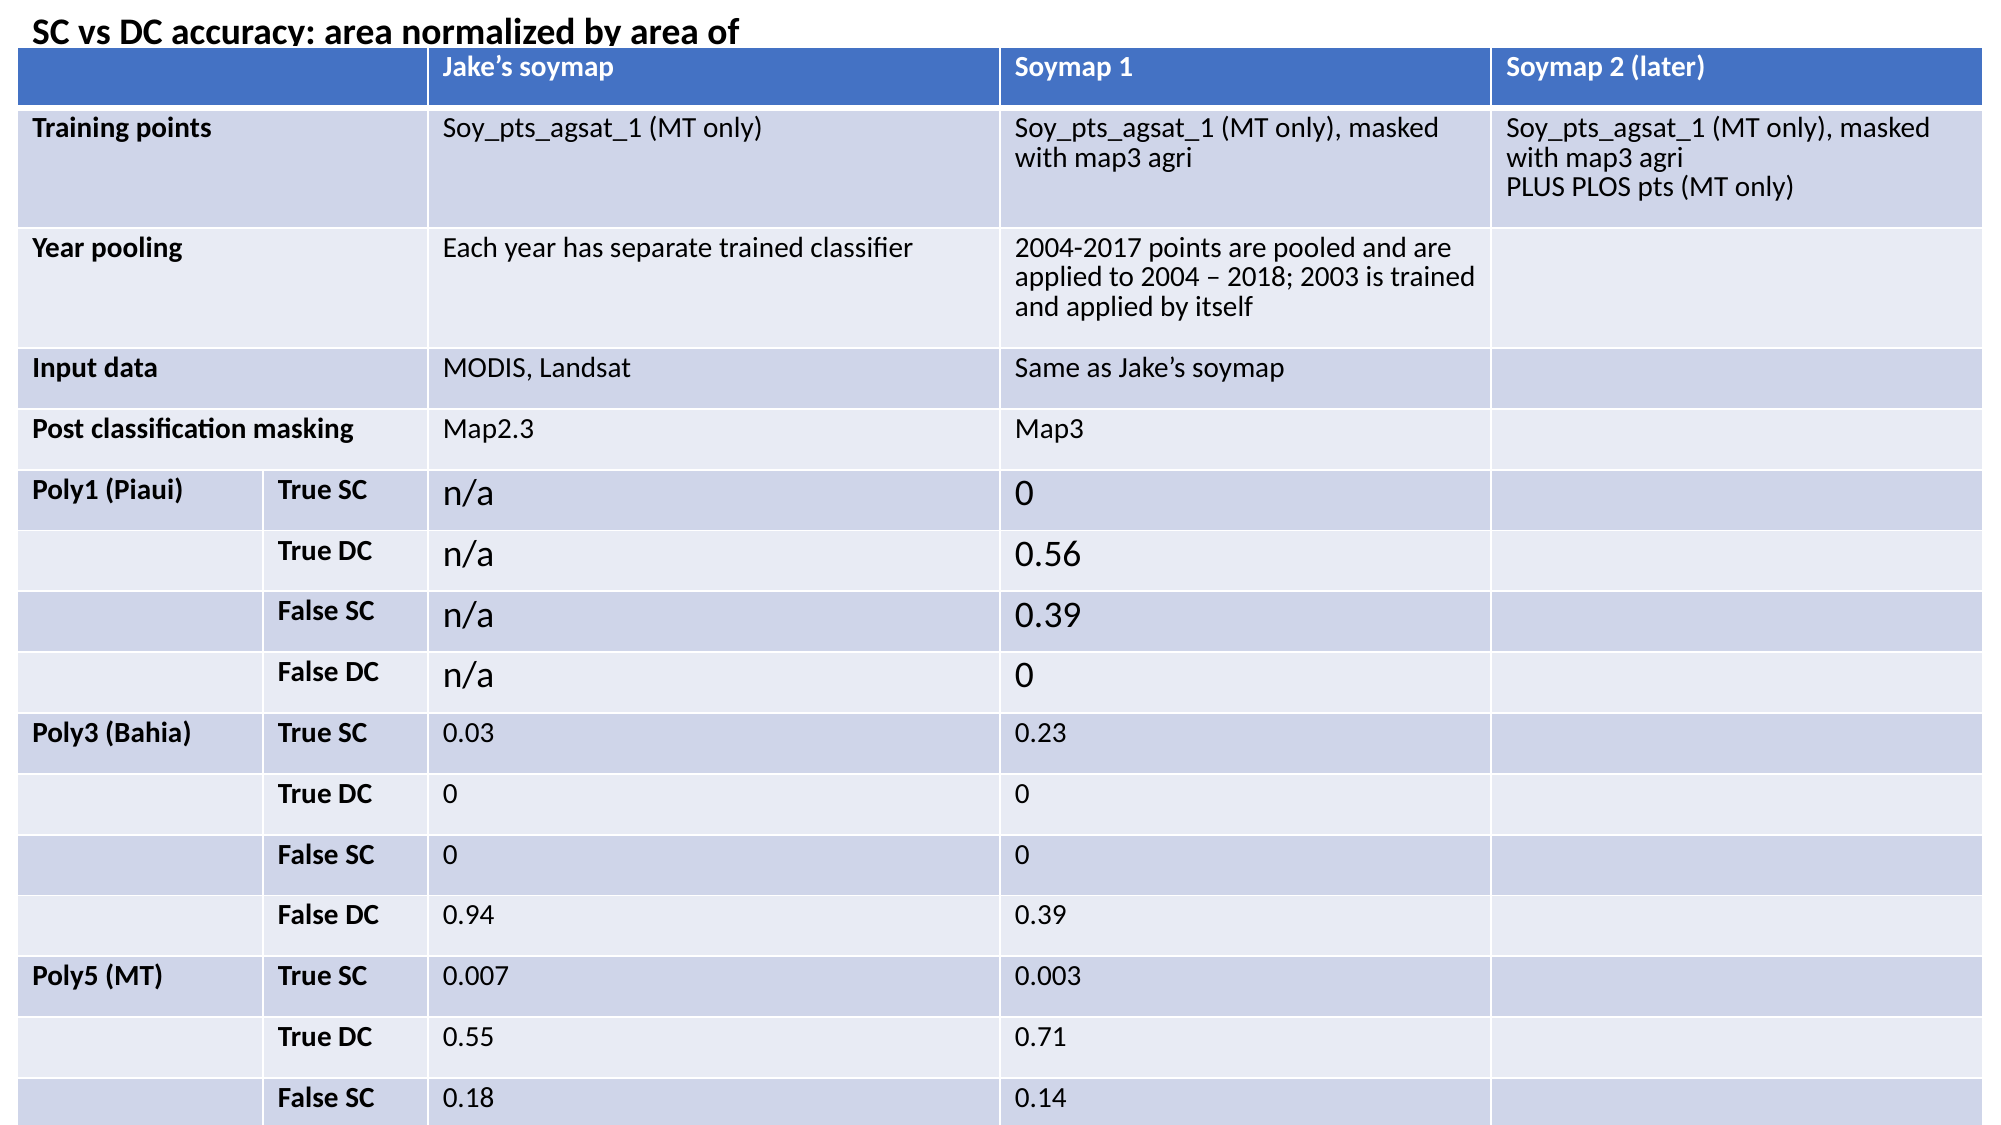

SC vs DC accuracy: area normalized by area of
|  |  | Jake’s soymap | Soymap 1 | Soymap 2 (later) |
| --- | --- | --- | --- | --- |
| Training points |  | Soy\_pts\_agsat\_1 (MT only) | Soy\_pts\_agsat\_1 (MT only), masked with map3 agri | Soy\_pts\_agsat\_1 (MT only), masked with map3 agri PLUS PLOS pts (MT only) |
| Year pooling |  | Each year has separate trained classifier | 2004-2017 points are pooled and are applied to 2004 – 2018; 2003 is trained and applied by itself |  |
| Input data |  | MODIS, Landsat | Same as Jake’s soymap |  |
| Post classification masking |  | Map2.3 | Map3 |  |
| Poly1 (Piaui) | True SC | n/a | 0 |  |
|  | True DC | n/a | 0.56 |  |
|  | False SC | n/a | 0.39 |  |
|  | False DC | n/a | 0 |  |
| Poly3 (Bahia) | True SC | 0.03 | 0.23 |  |
|  | True DC | 0 | 0 |  |
|  | False SC | 0 | 0 |  |
|  | False DC | 0.94 | 0.39 |  |
| Poly5 (MT) | True SC | 0.007 | 0.003 |  |
|  | True DC | 0.55 | 0.71 |  |
|  | False SC | 0.18 | 0.14 |  |
|  | False DC | 0.015 | 0.02 |  |
GEE file: LandCover/Planet Do Validation